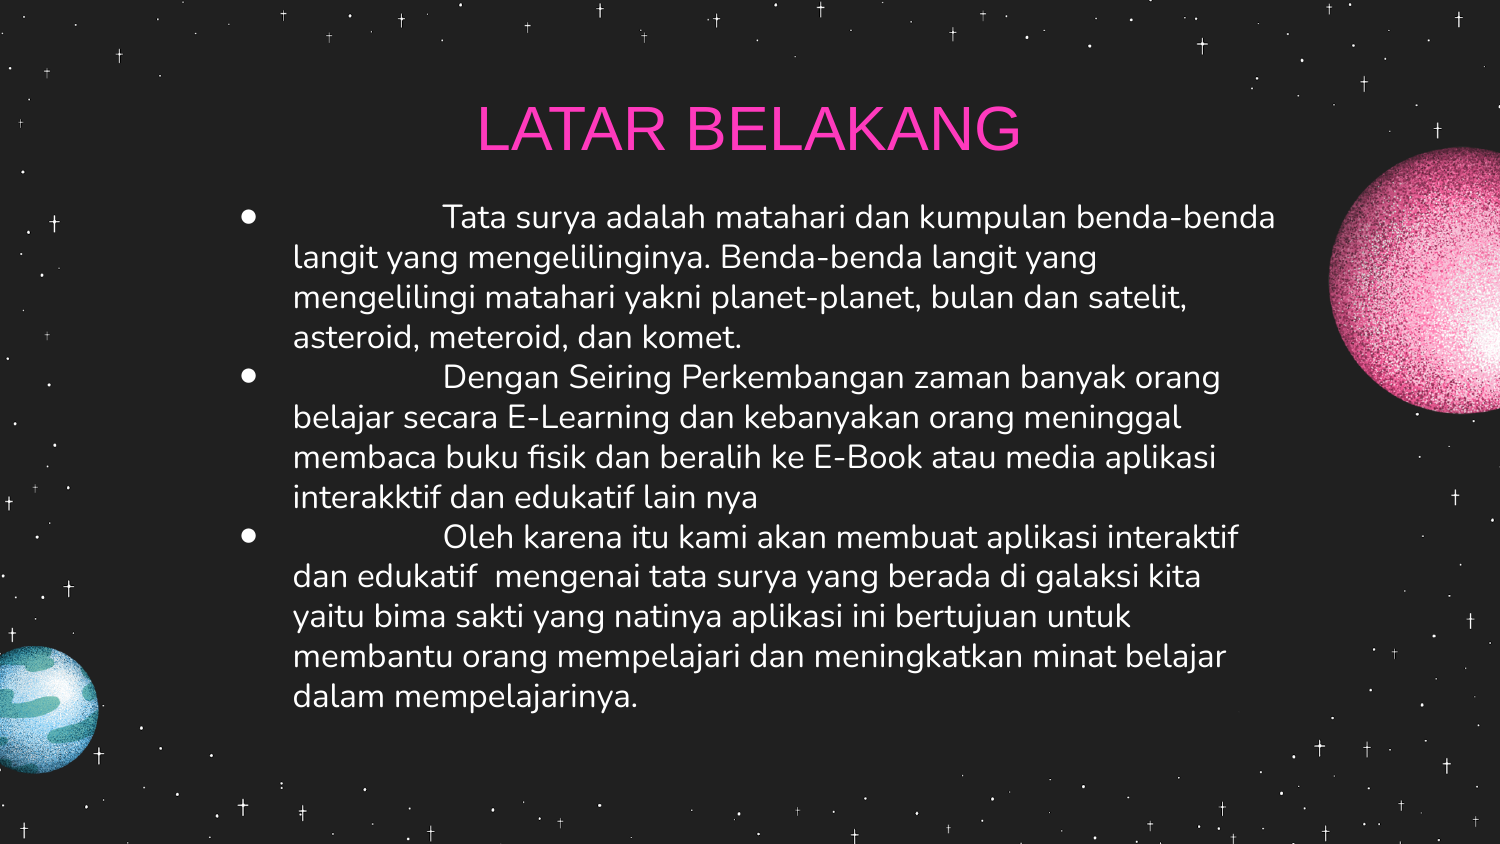

# LATAR BELAKANG
	Tata surya adalah matahari dan kumpulan benda-benda langit yang mengelilinginya. Benda-benda langit yang mengelilingi matahari yakni planet-planet, bulan dan satelit, asteroid, meteroid, dan komet.
	Dengan Seiring Perkembangan zaman banyak orang belajar secara E-Learning dan kebanyakan orang meninggal membaca buku fisik dan beralih ke E-Book atau media aplikasi interakktif dan edukatif lain nya
	Oleh karena itu kami akan membuat aplikasi interaktif dan edukatif  mengenai tata surya yang berada di galaksi kita yaitu bima sakti yang natinya aplikasi ini bertujuan untuk membantu orang mempelajari dan meningkatkan minat belajar dalam mempelajarinya.